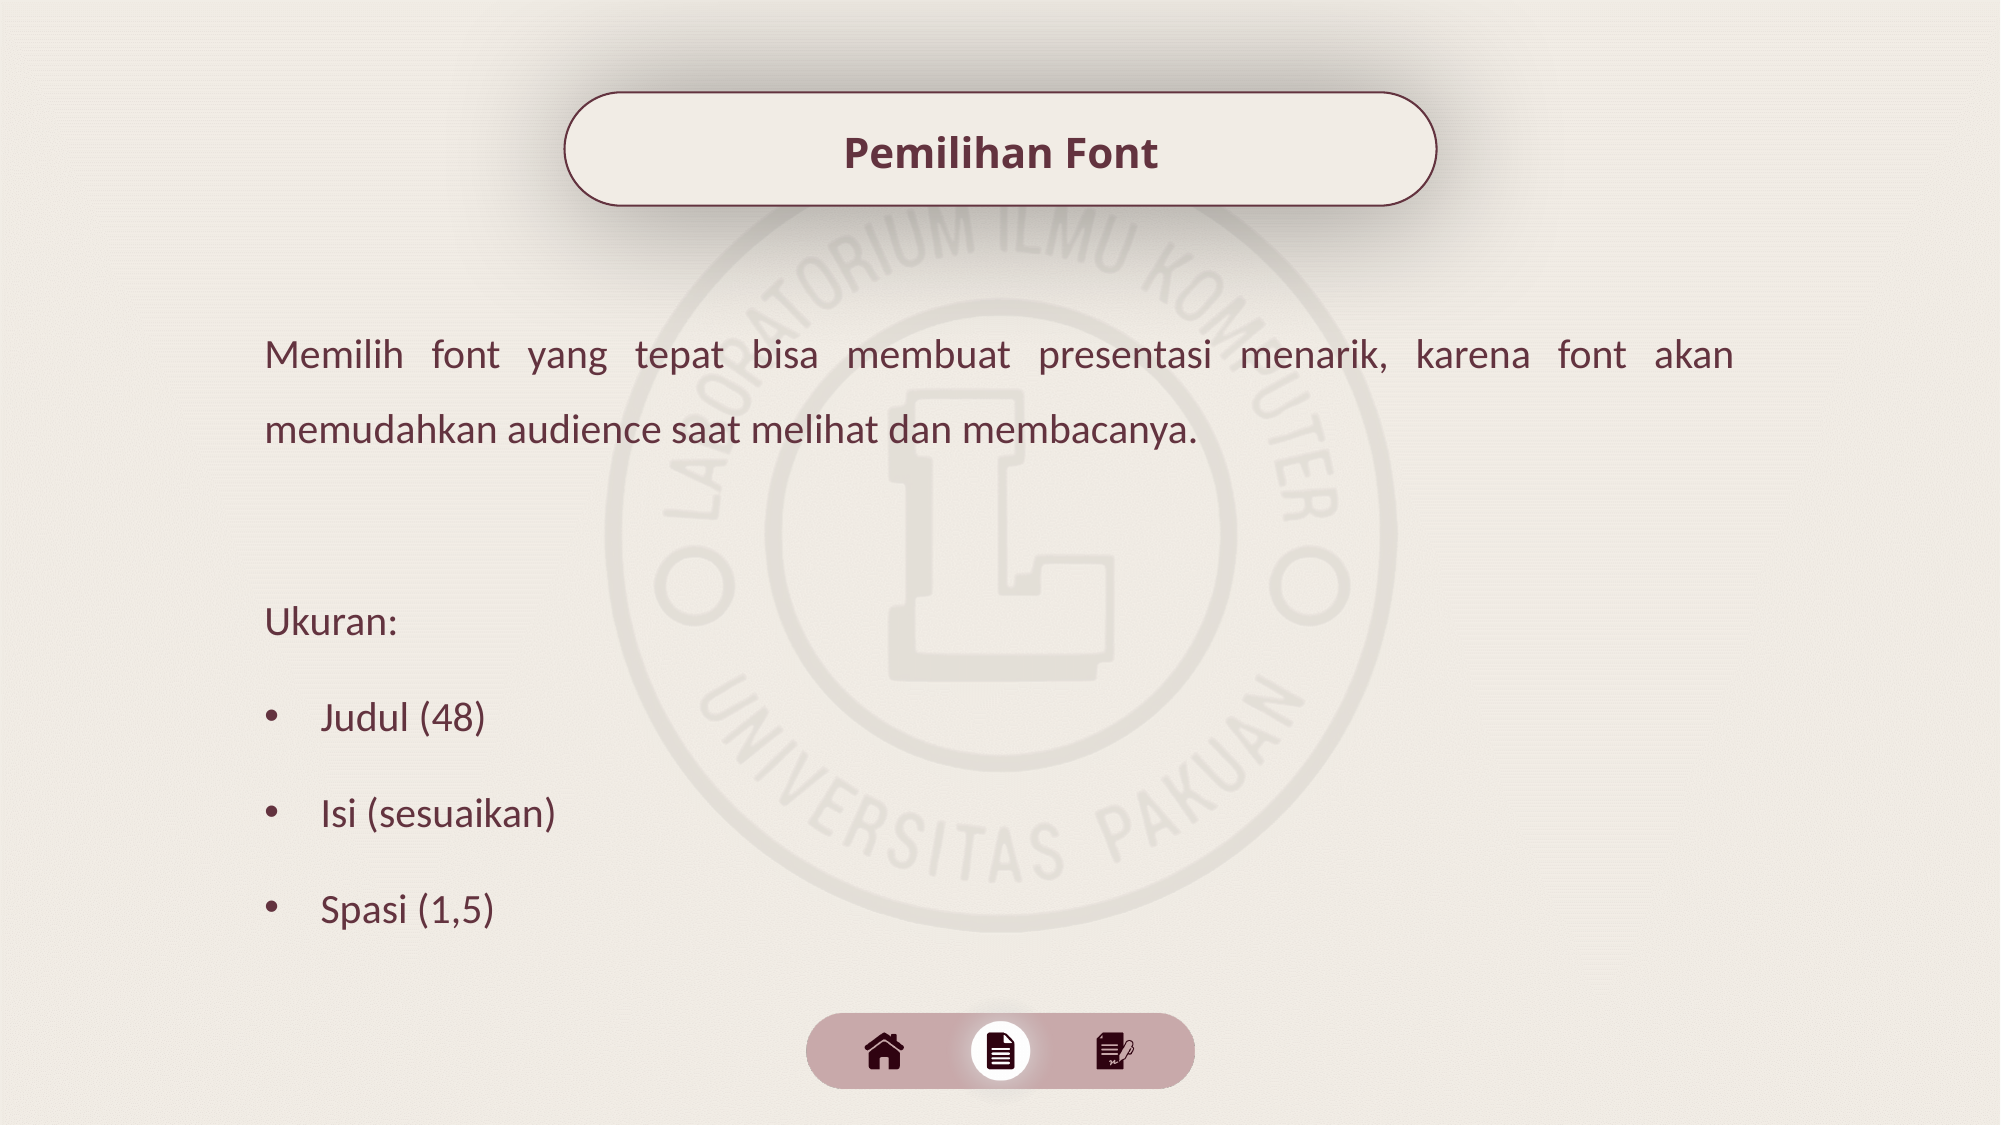

Pemilihan Font
Memilih font yang tepat bisa membuat presentasi menarik, karena font akan memudahkan audience saat melihat dan membacanya.

Ukuran:
Judul (48)
Isi (sesuaikan)
Spasi (1,5)